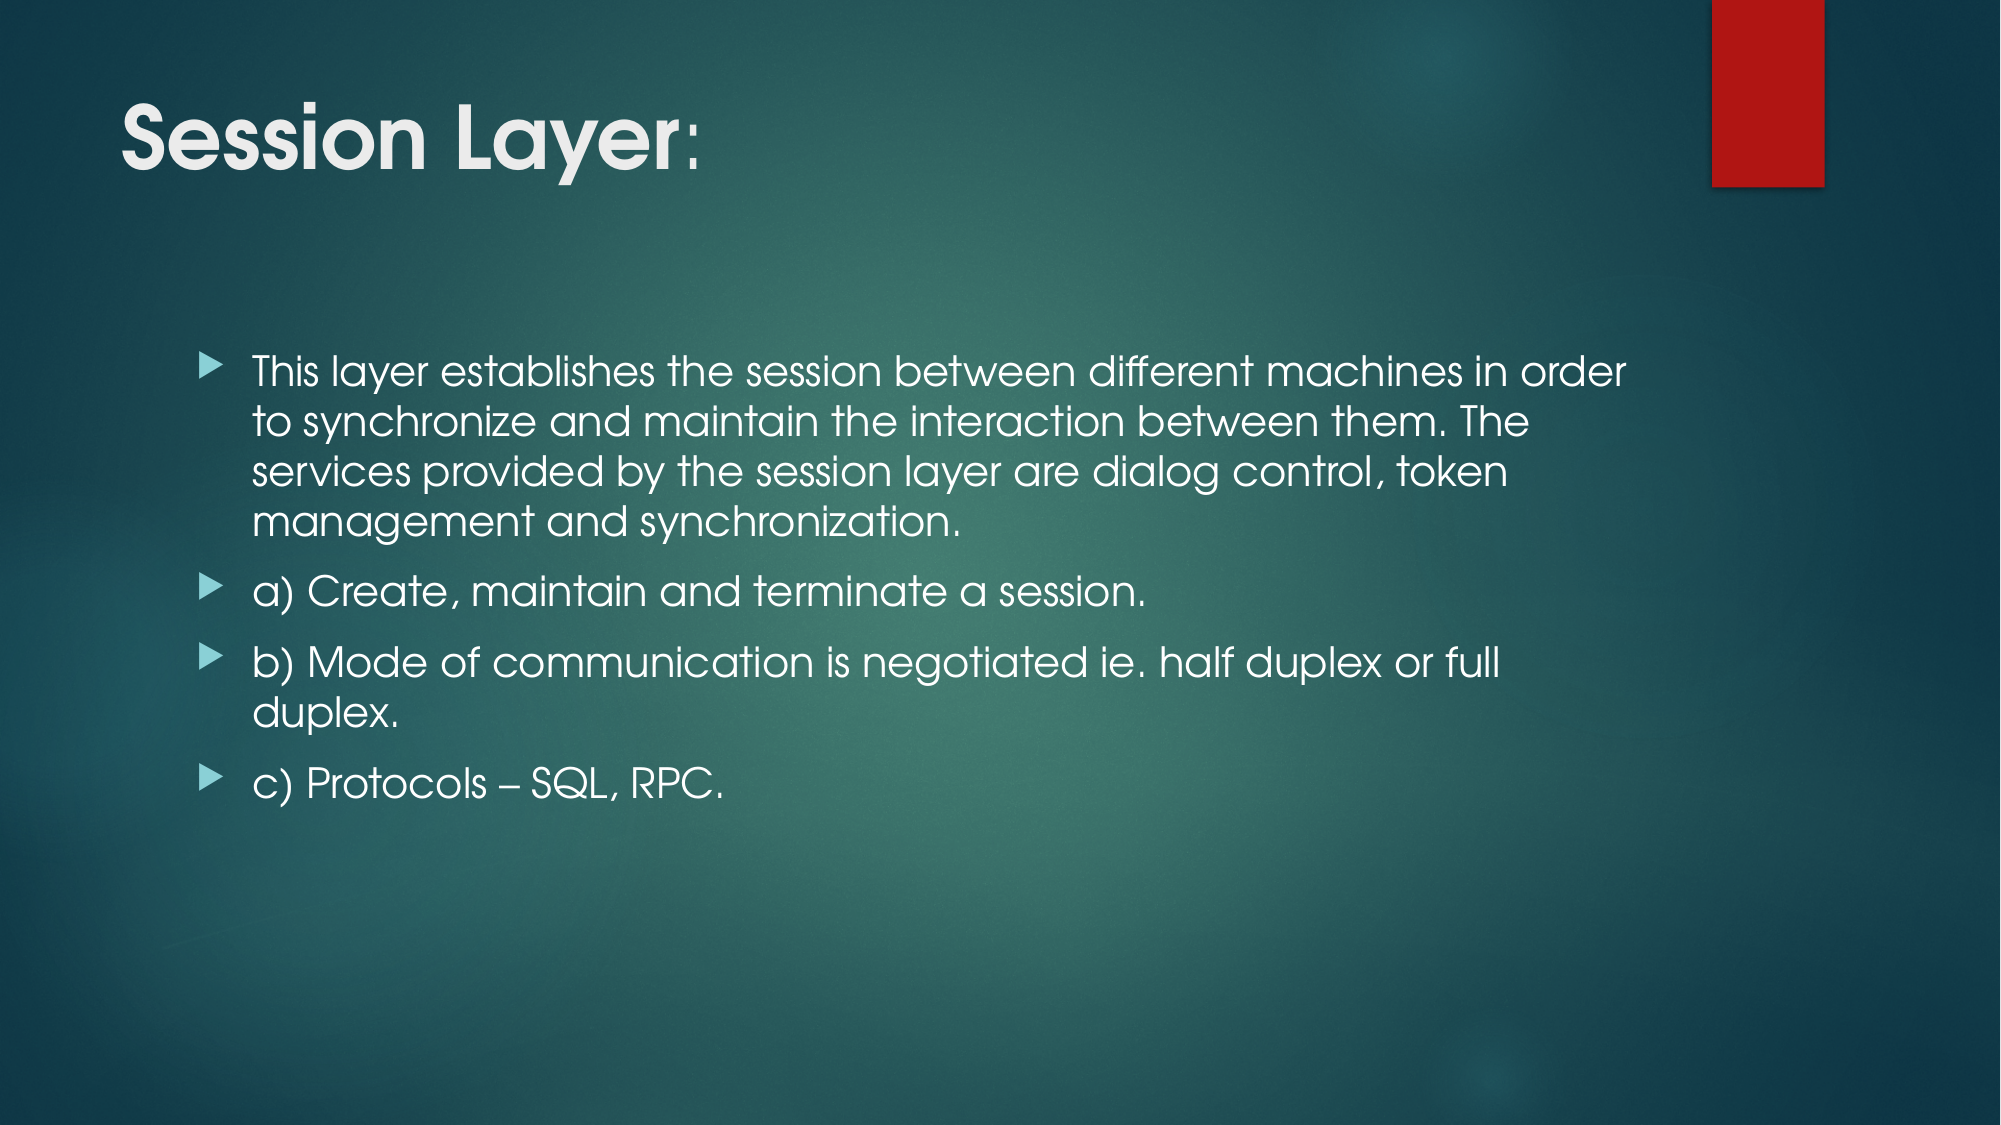

# Session Layer:
This layer establishes the session between different machines in order to synchronize and maintain the interaction between them. The services provided by the session layer are dialog control, token management and synchronization.
a) Create, maintain and terminate a session.
b) Mode of communication is negotiated ie. half duplex or full duplex.
c) Protocols – SQL, RPC.